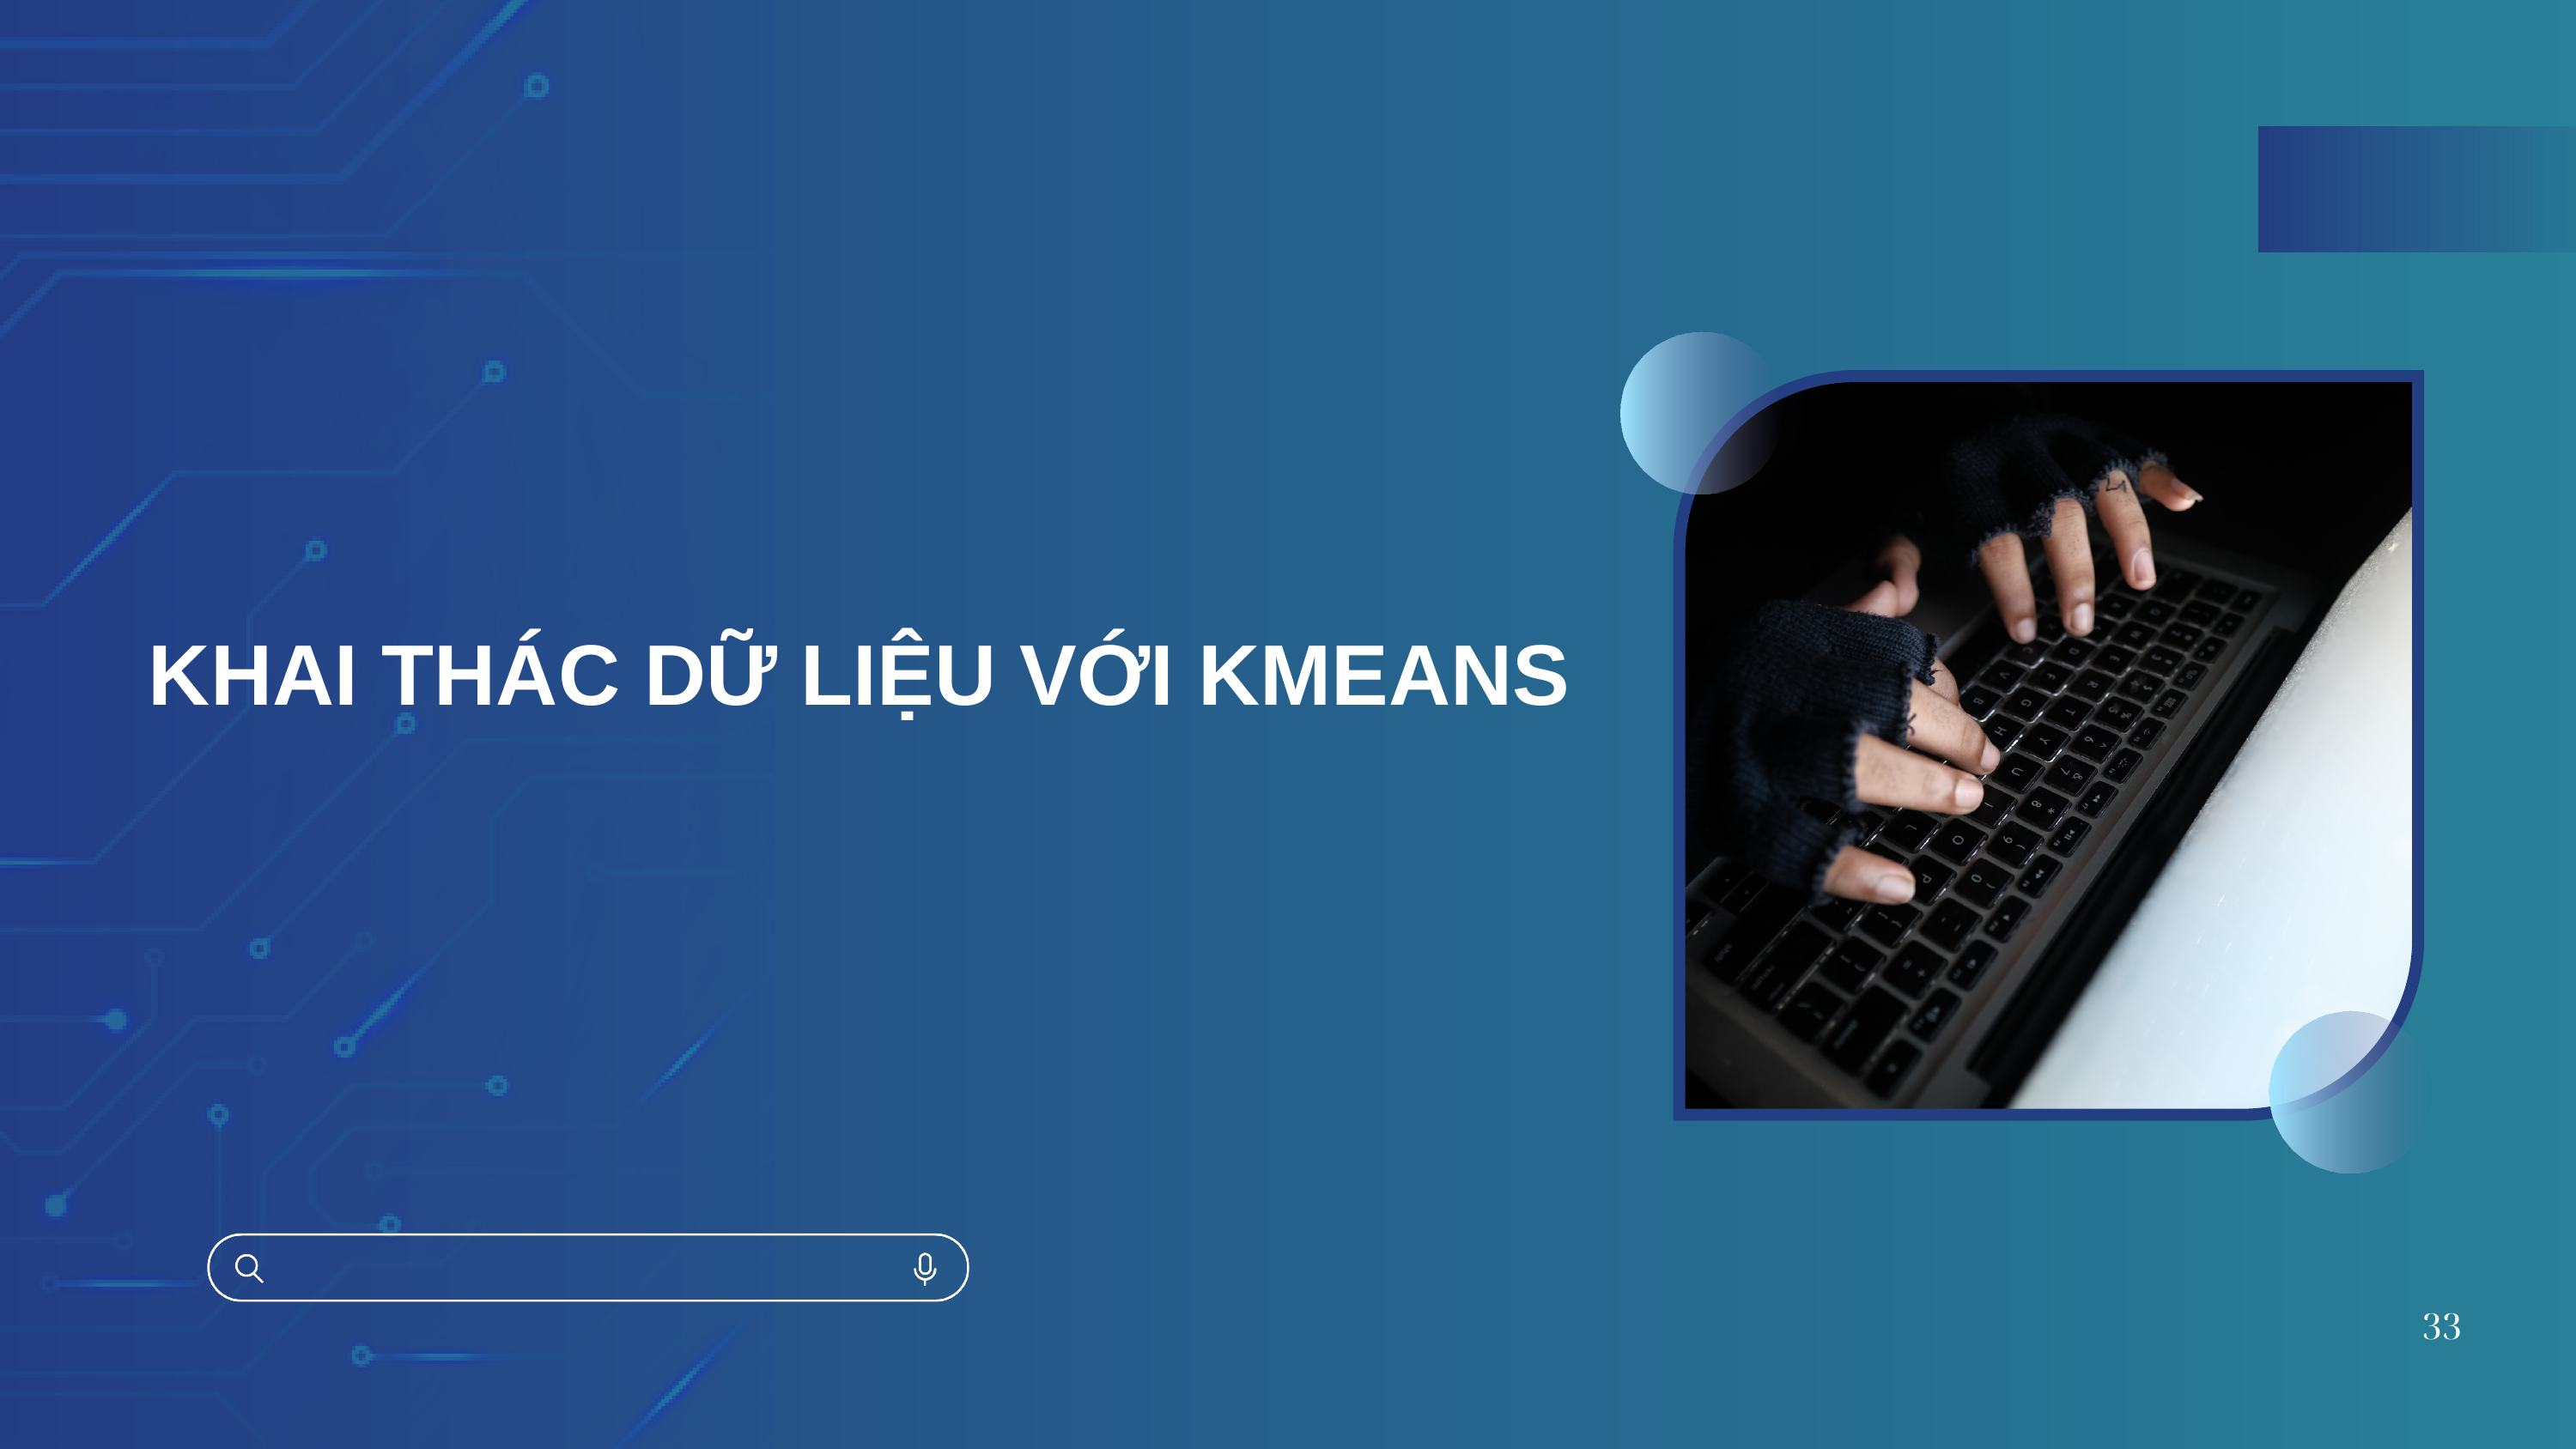

KHAI THÁC DỮ LIỆU VỚI KMEANS

33